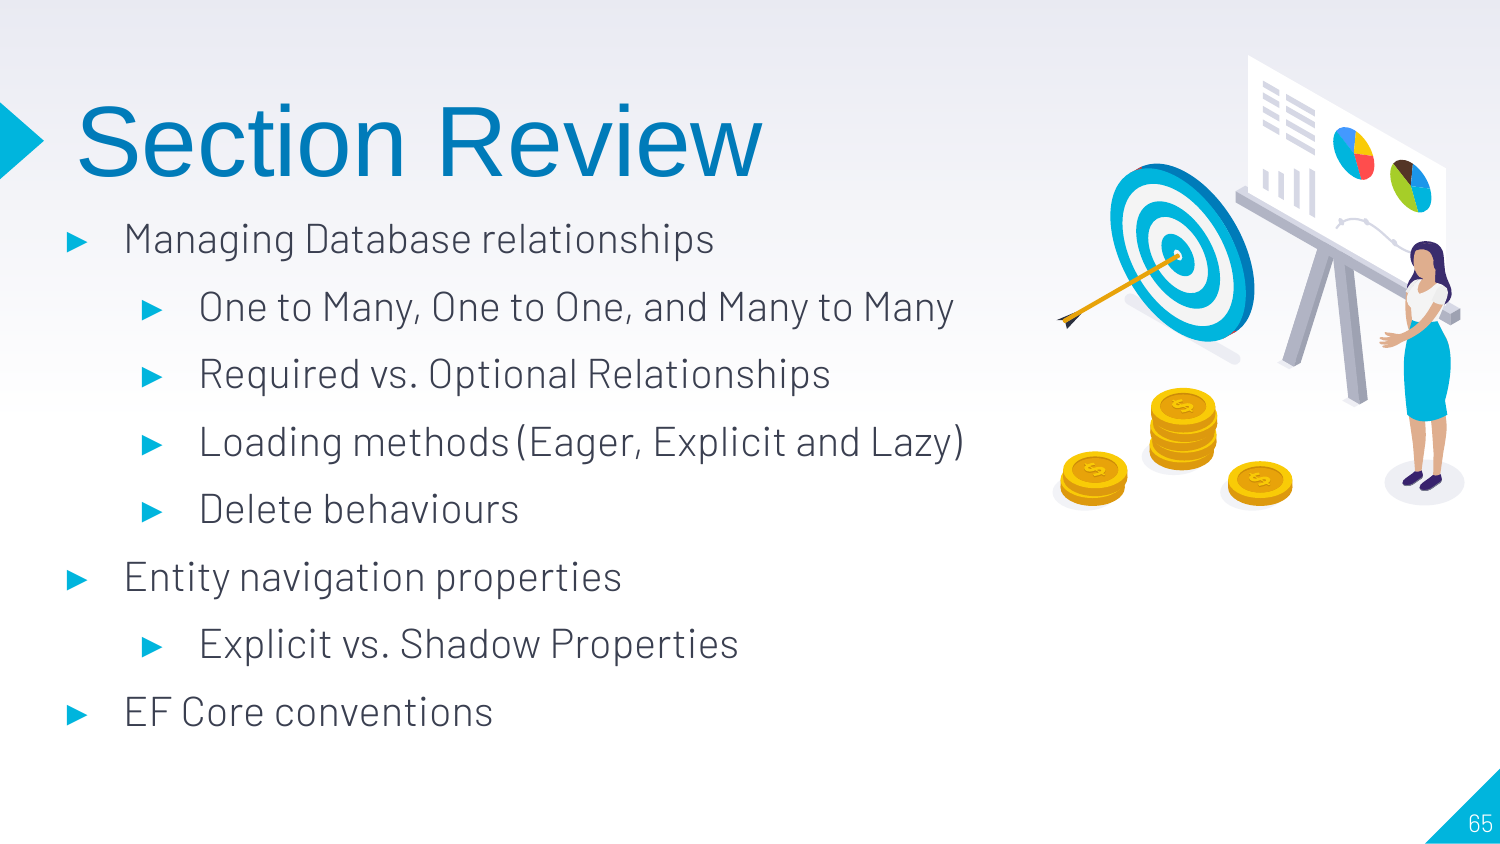

# Section Review
Managing Database relationships
One to Many, One to One, and Many to Many
Required vs. Optional Relationships
Loading methods (Eager, Explicit and Lazy)
Delete behaviours
Entity navigation properties
Explicit vs. Shadow Properties
EF Core conventions

65